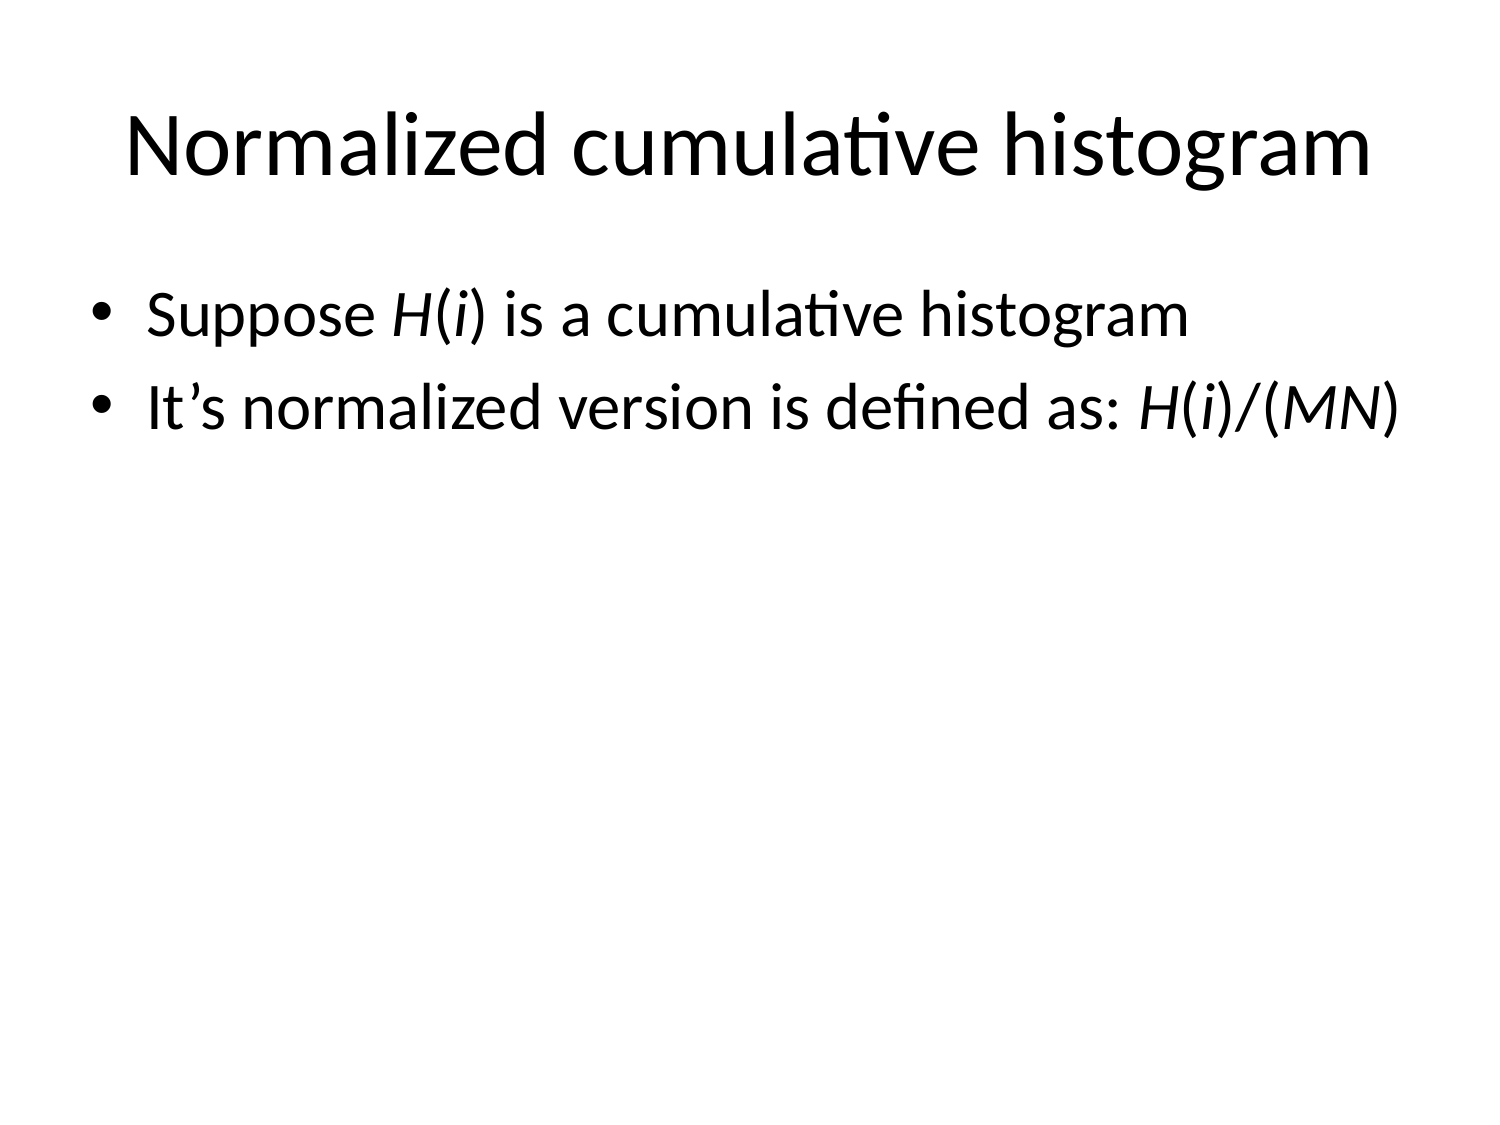

# Normalized cumulative histogram
Suppose H(i) is a cumulative histogram
It’s normalized version is defined as: H(i)/(MN)